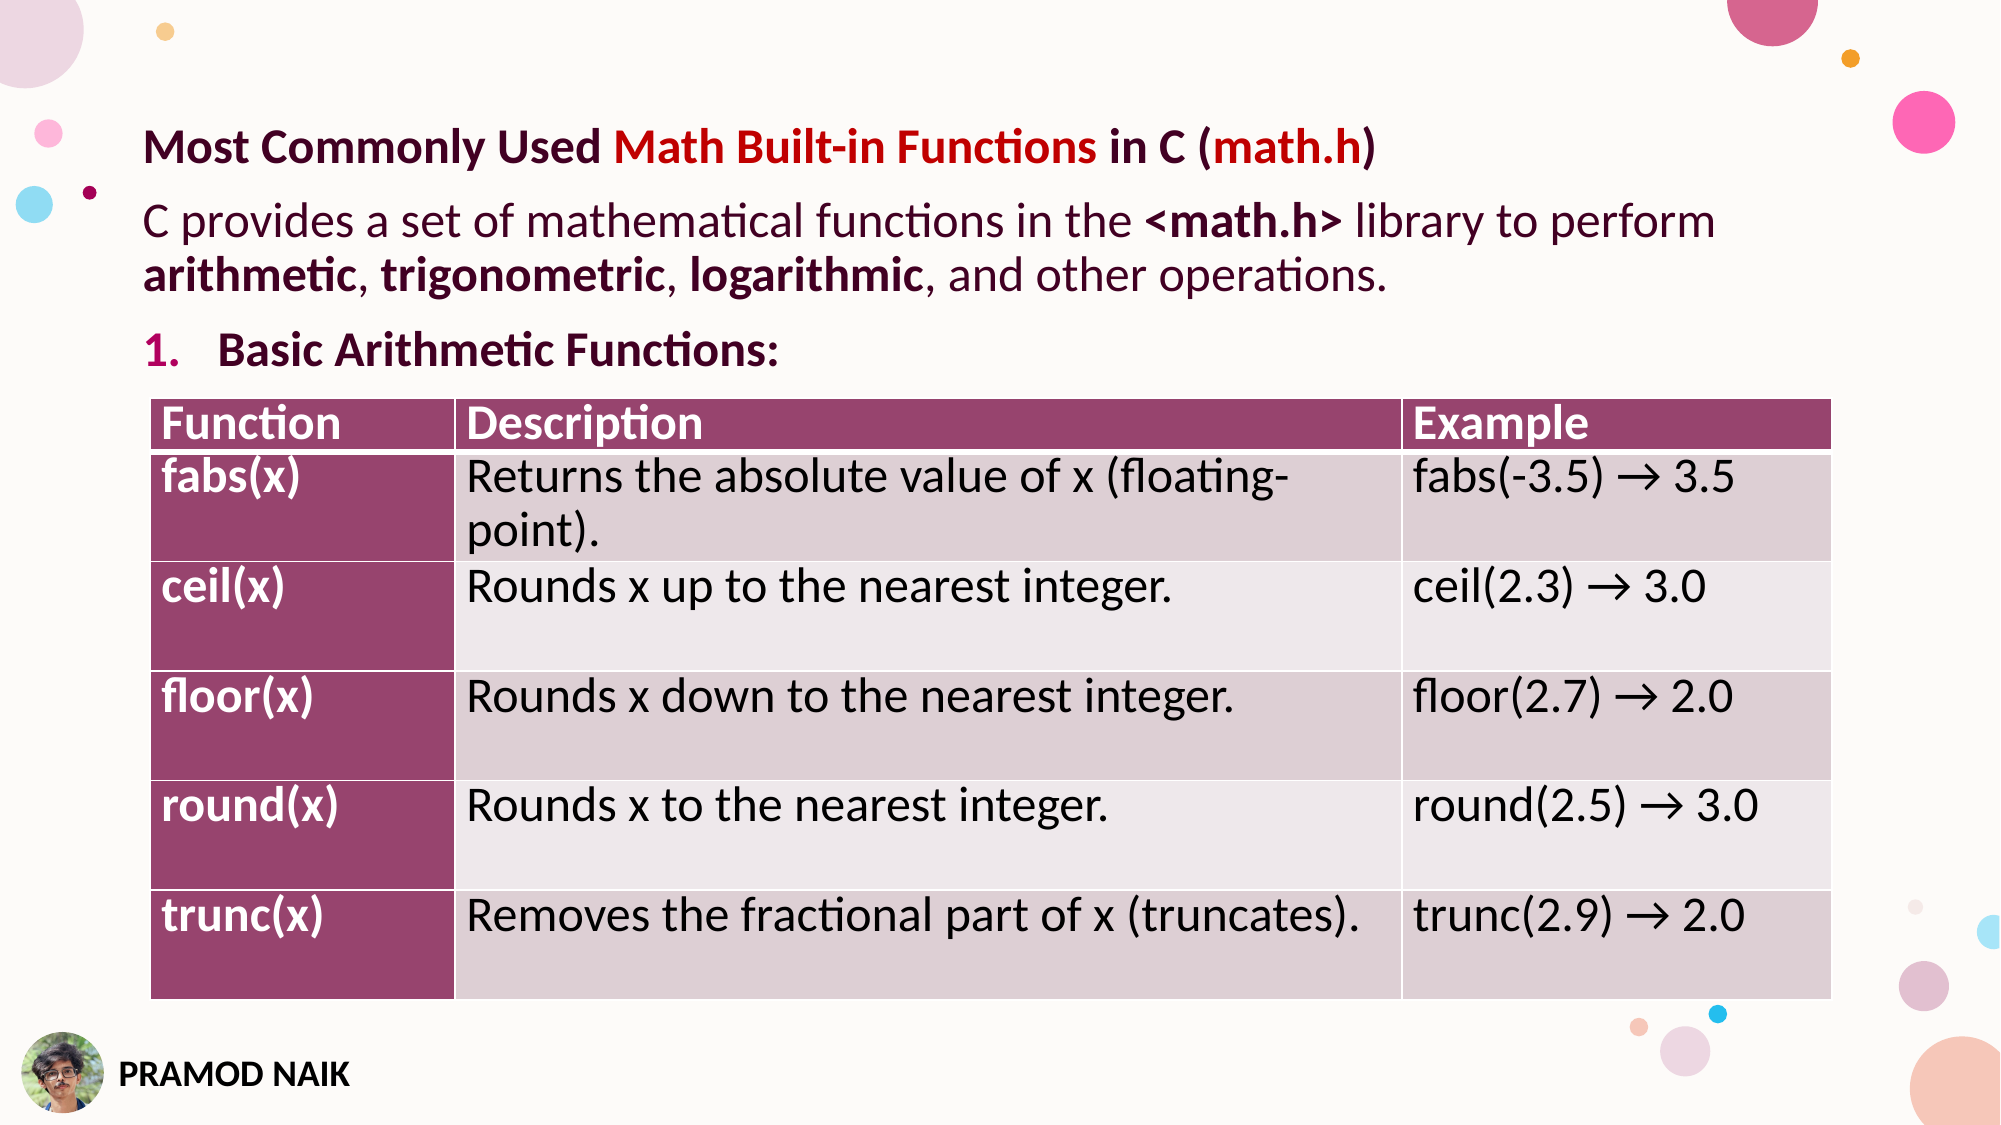

Most Commonly Used Math Built-in Functions in C (math.h)
C provides a set of mathematical functions in the <math.h> library to perform arithmetic, trigonometric, logarithmic, and other operations.
Basic Arithmetic Functions:

| Function | Description | Example |
| --- | --- | --- |
| fabs(x) | Returns the absolute value of x (floating-point). | fabs(-3.5) → 3.5 |
| ceil(x) | Rounds x up to the nearest integer. | ceil(2.3) → 3.0 |
| floor(x) | Rounds x down to the nearest integer. | floor(2.7) → 2.0 |
| round(x) | Rounds x to the nearest integer. | round(2.5) → 3.0 |
| trunc(x) | Removes the fractional part of x (truncates). | trunc(2.9) → 2.0 |